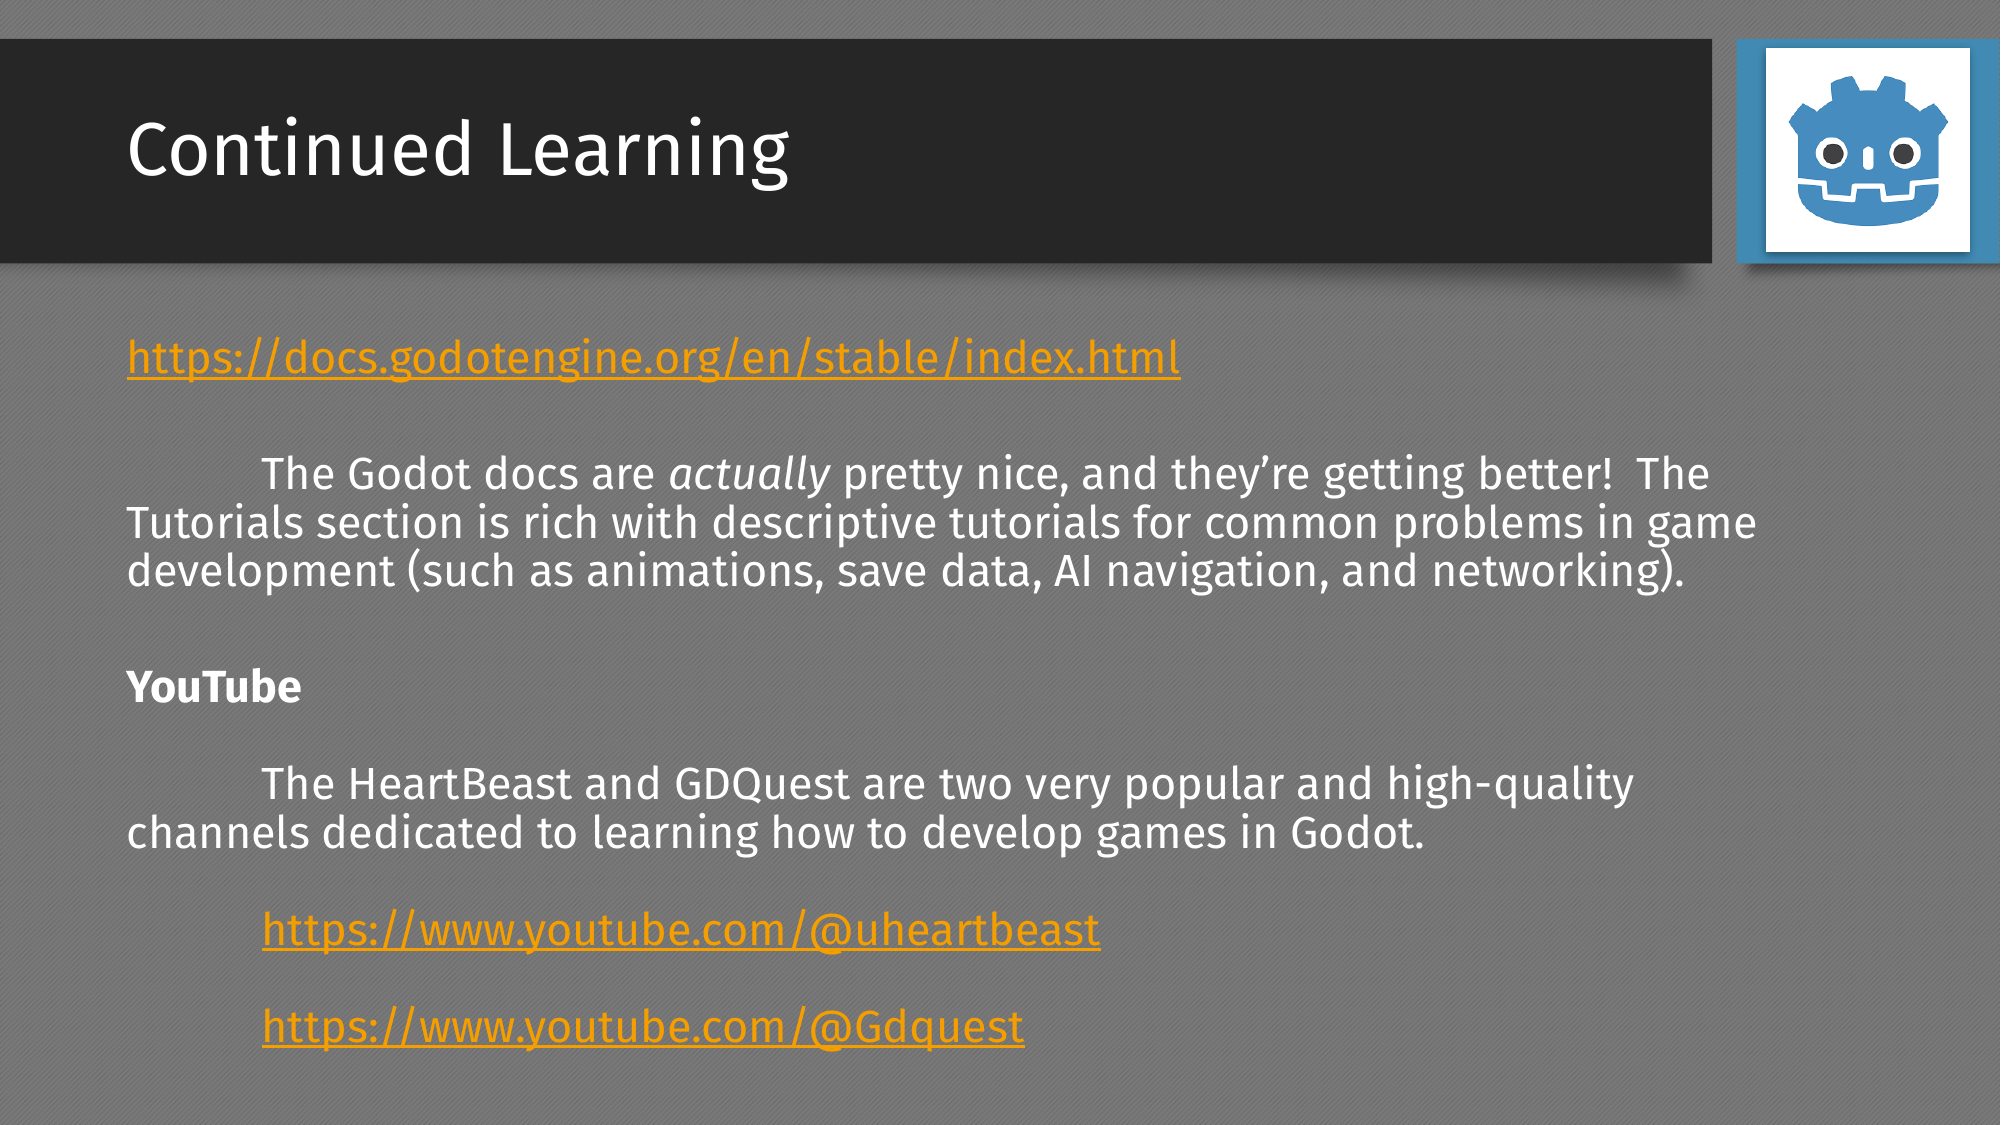

# Continued Learning
https://docs.godotengine.org/en/stable/index.html
	The Godot docs are actually pretty nice, and they’re getting better!  The Tutorials section is rich with descriptive tutorials for common problems in game development (such as animations, save data, AI navigation, and networking).
YouTube
	The HeartBeast and GDQuest are two very popular and high-quality channels dedicated to learning how to develop games in Godot.
	https://www.youtube.com/@uheartbeast
	https://www.youtube.com/@Gdquest